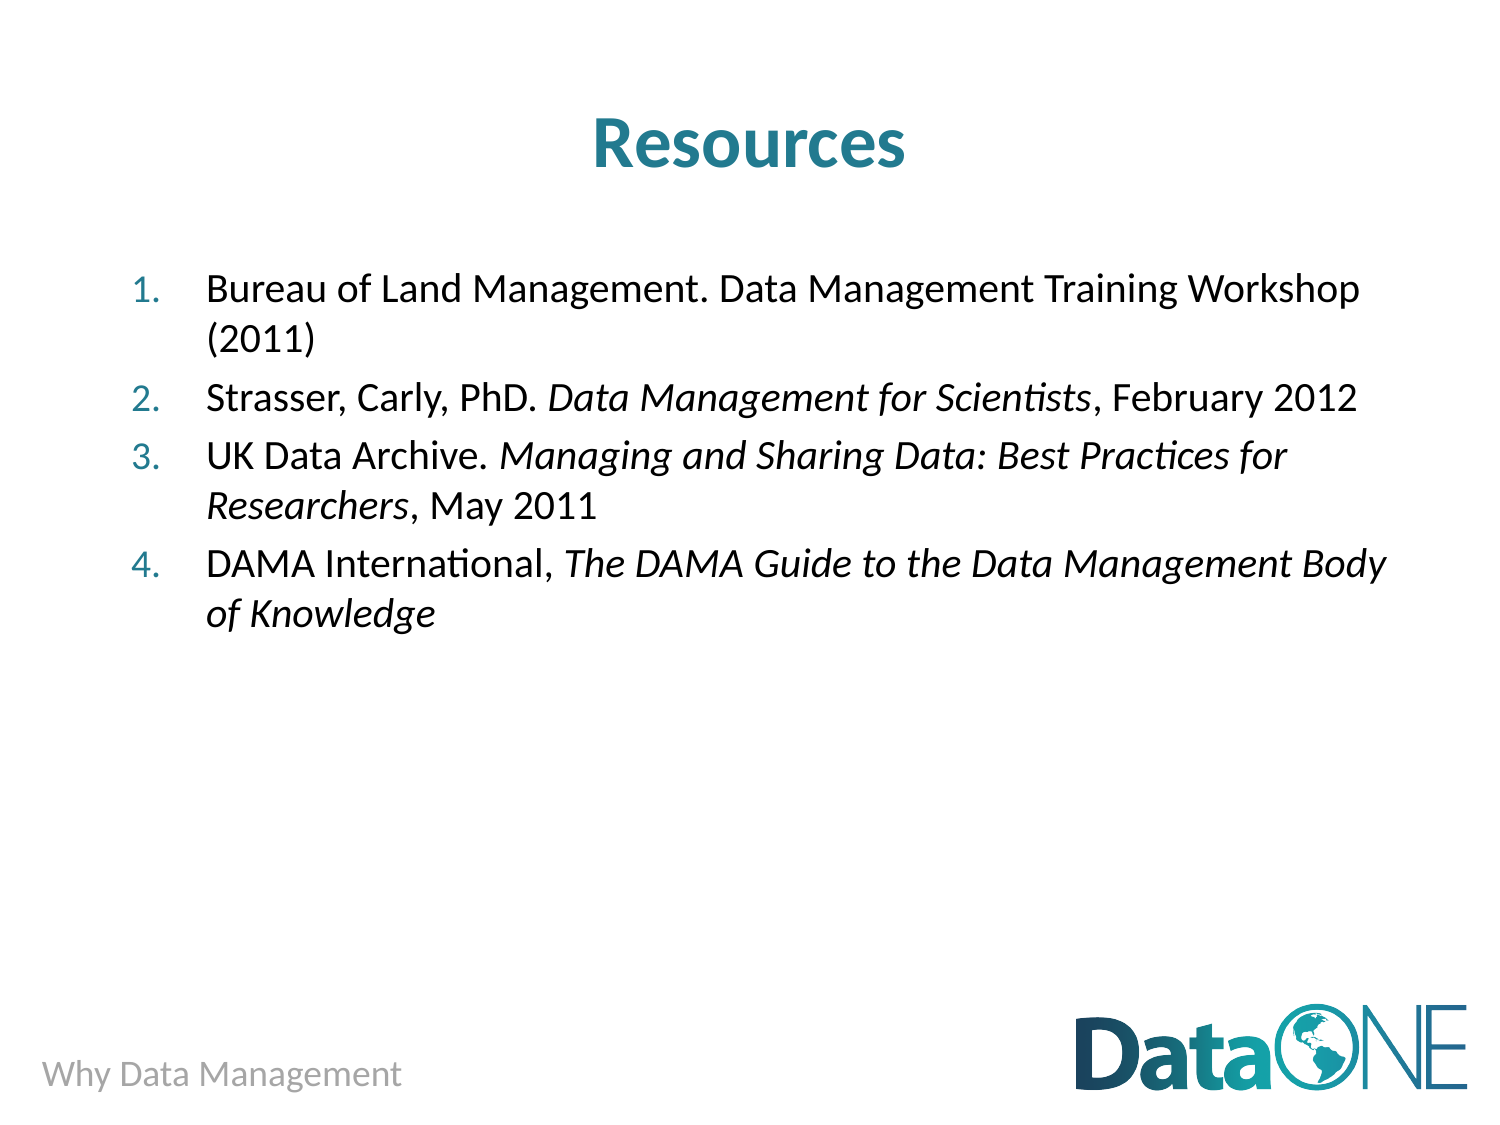

# Resources

Bureau of Land Management. Data Management Training Workshop (2011)
Strasser, Carly, PhD. Data Management for Scientists, February 2012
UK Data Archive. Managing and Sharing Data: Best Practices for Researchers, May 2011
DAMA International, The DAMA Guide to the Data Management Body of Knowledge